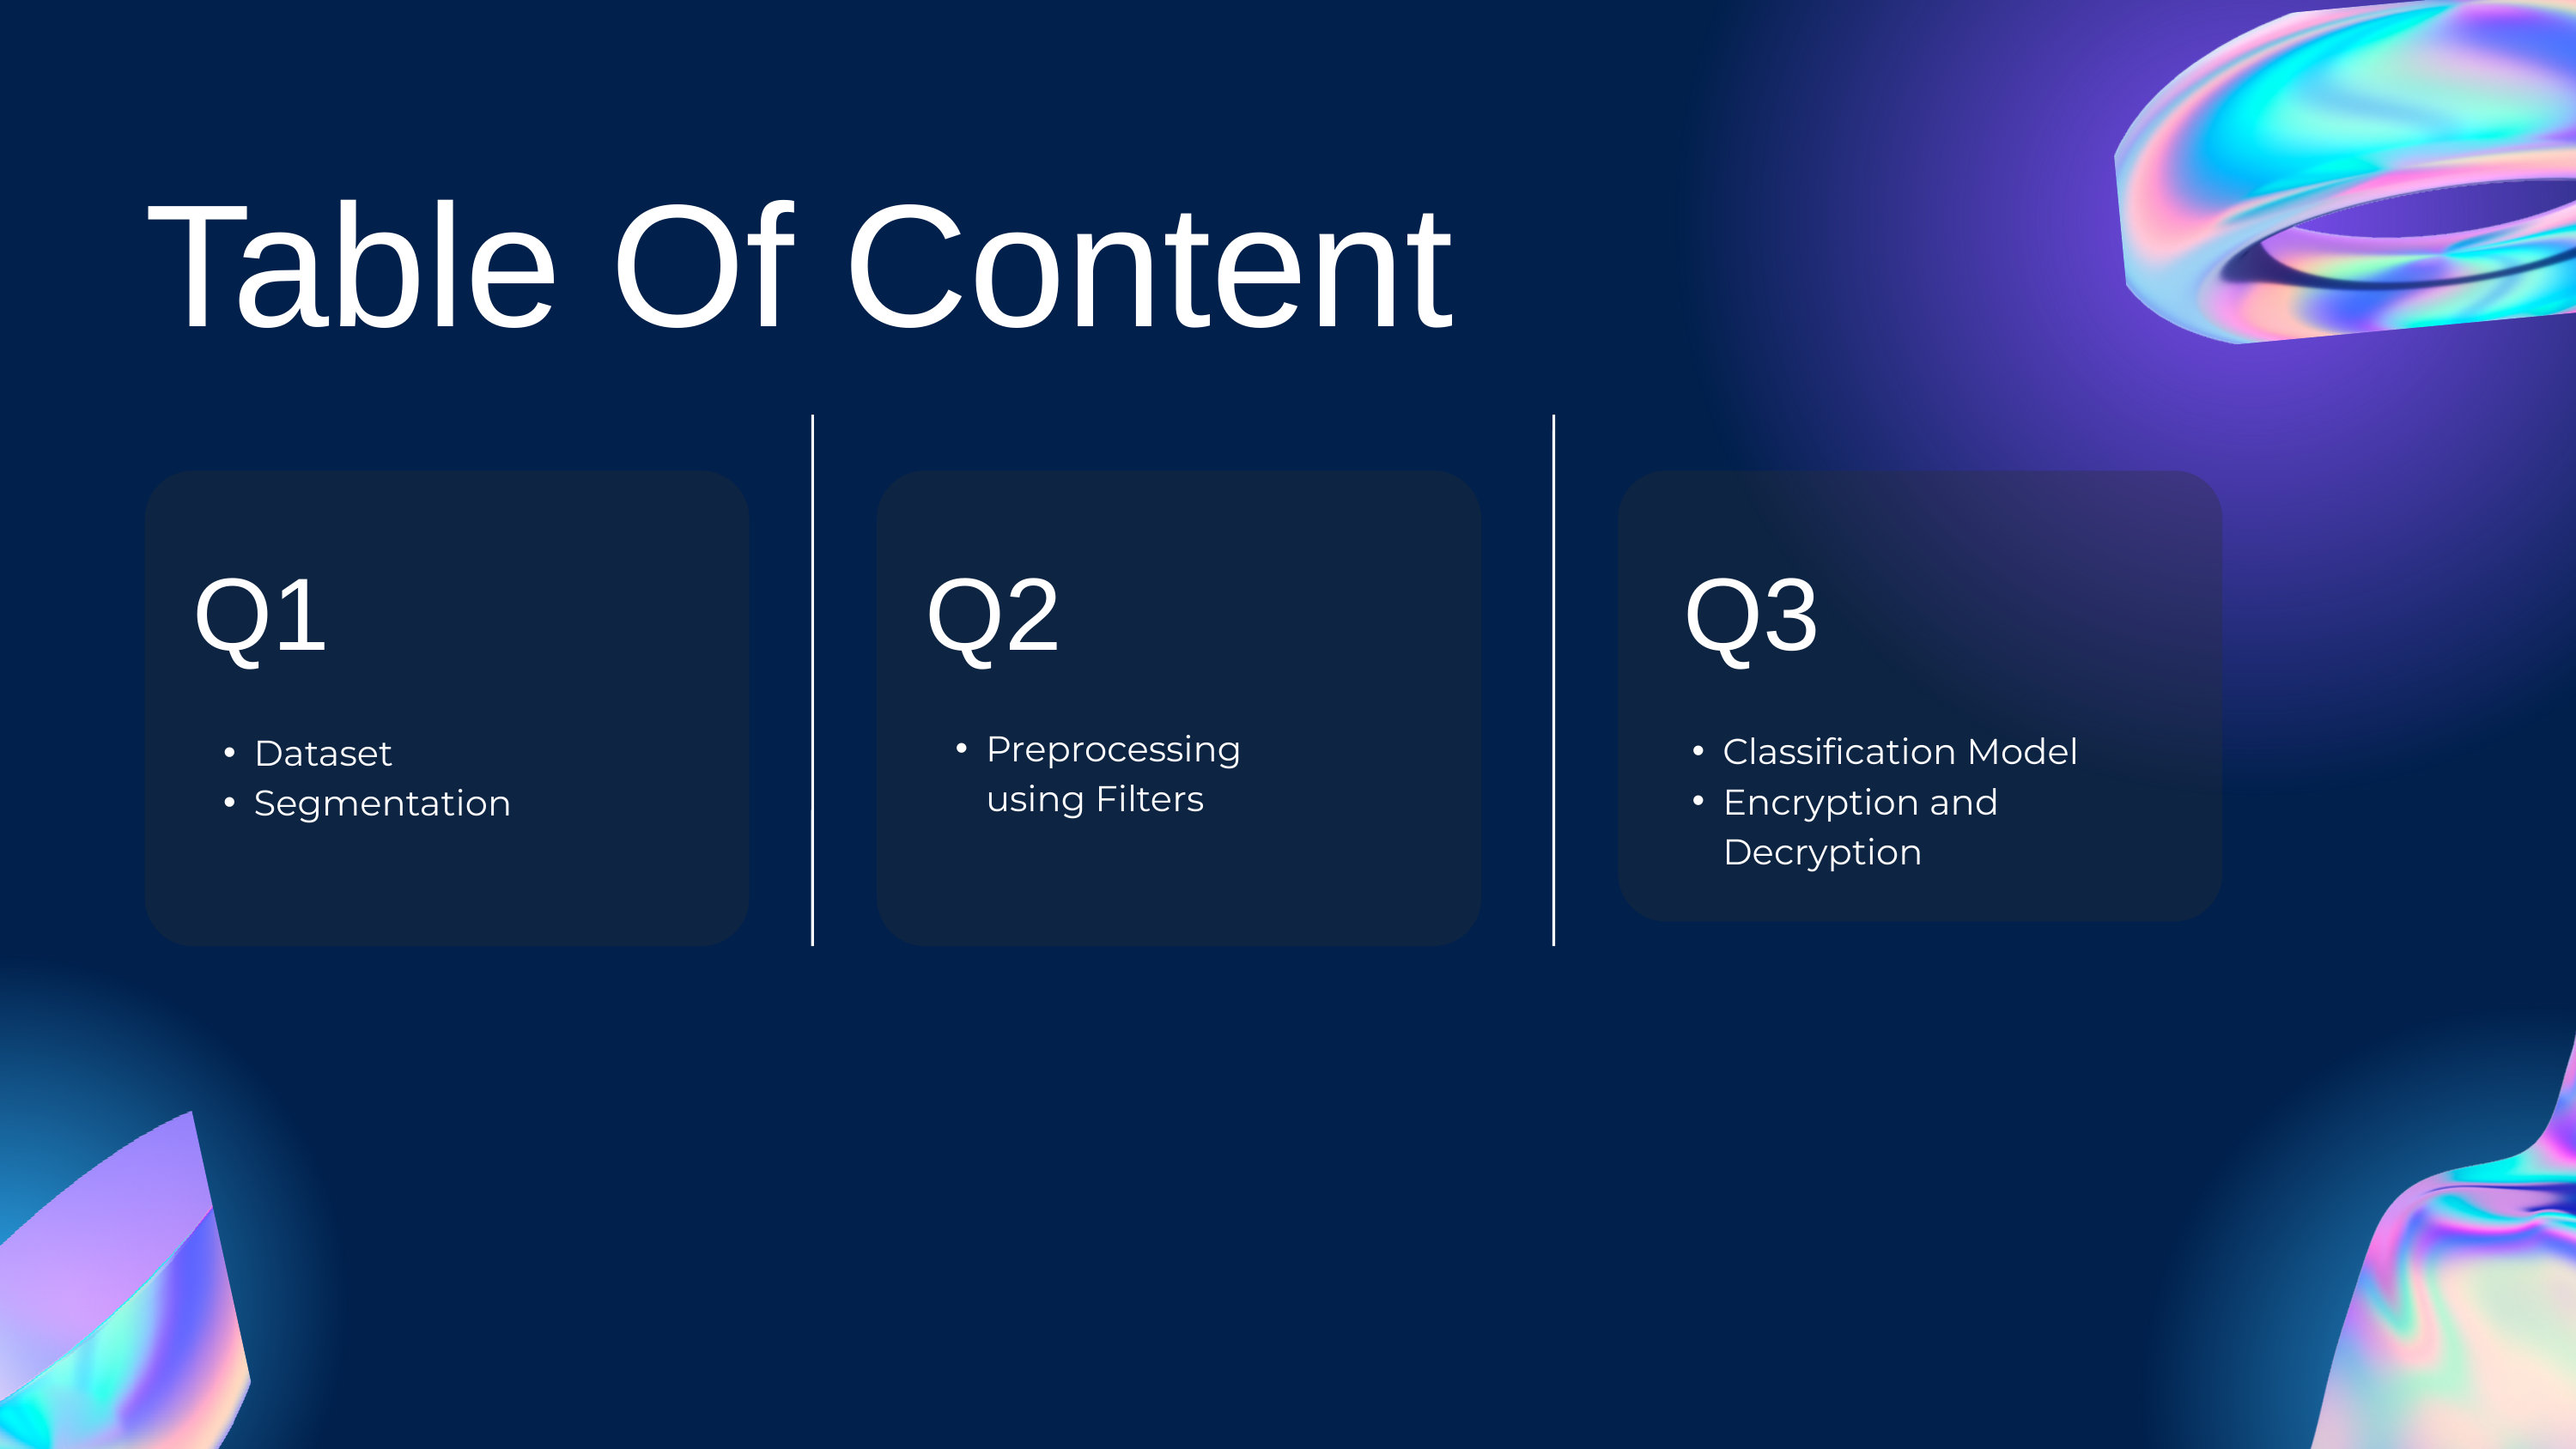

Table Of Content

Q1
Q2
Q3
Preprocessing using Filters
Classification Model
Encryption and Decryption
Dataset
Segmentation